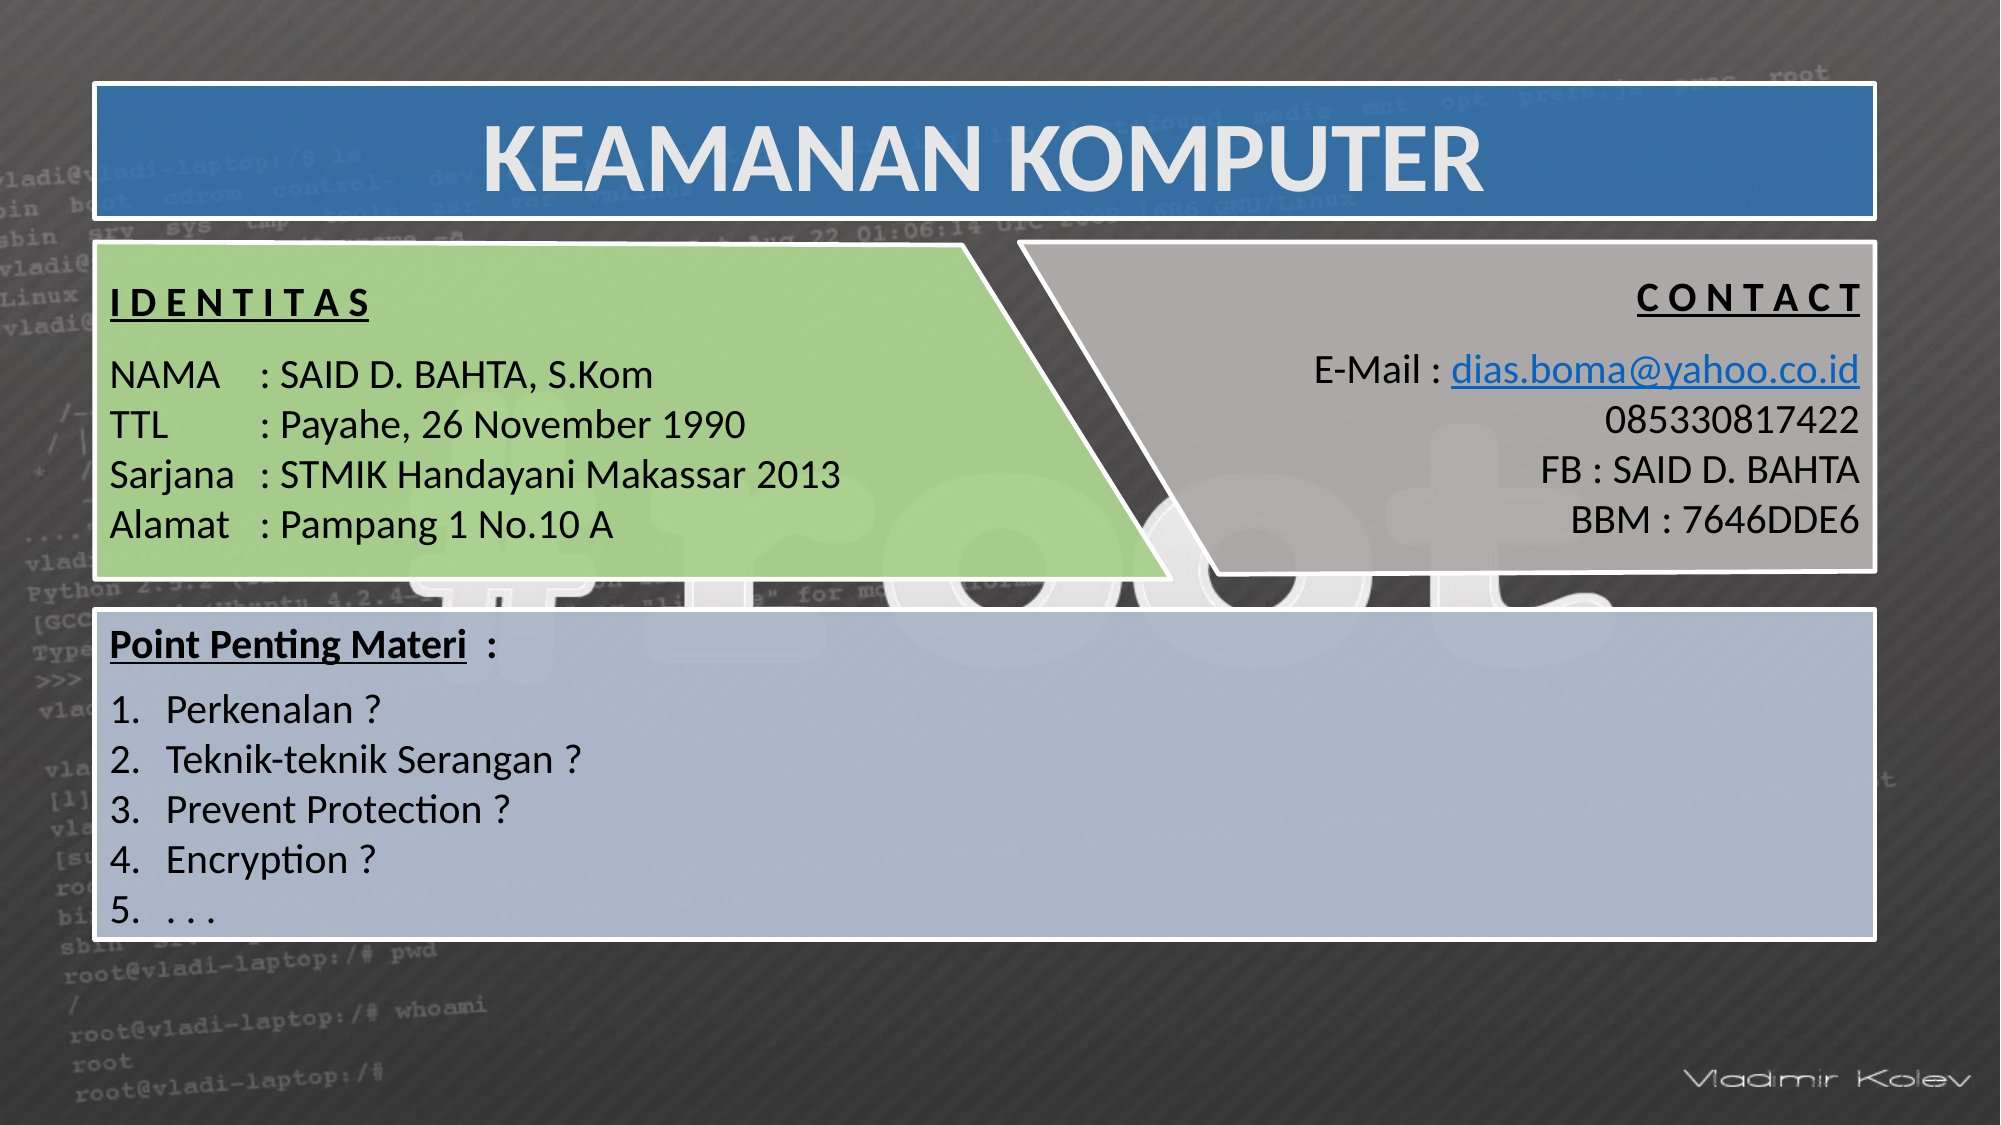

KEAMANAN KOMPUTER

I D E N T I T A S

NAMA 	: SAID D. BAHTA, S.Kom
TTL 	: Payahe, 26 November 1990
Sarjana 	: STMIK Handayani Makassar 2013
Alamat 	: Pampang 1 No.10 A

C O N T A C T

E-Mail : dias.boma@yahoo.co.id
085330817422
FB : SAID D. BAHTA
BBM : 7646DDE6

Point Penting Materi  :

Perkenalan ?
Teknik-teknik Serangan ?
Prevent Protection ?
Encryption ?
. . .